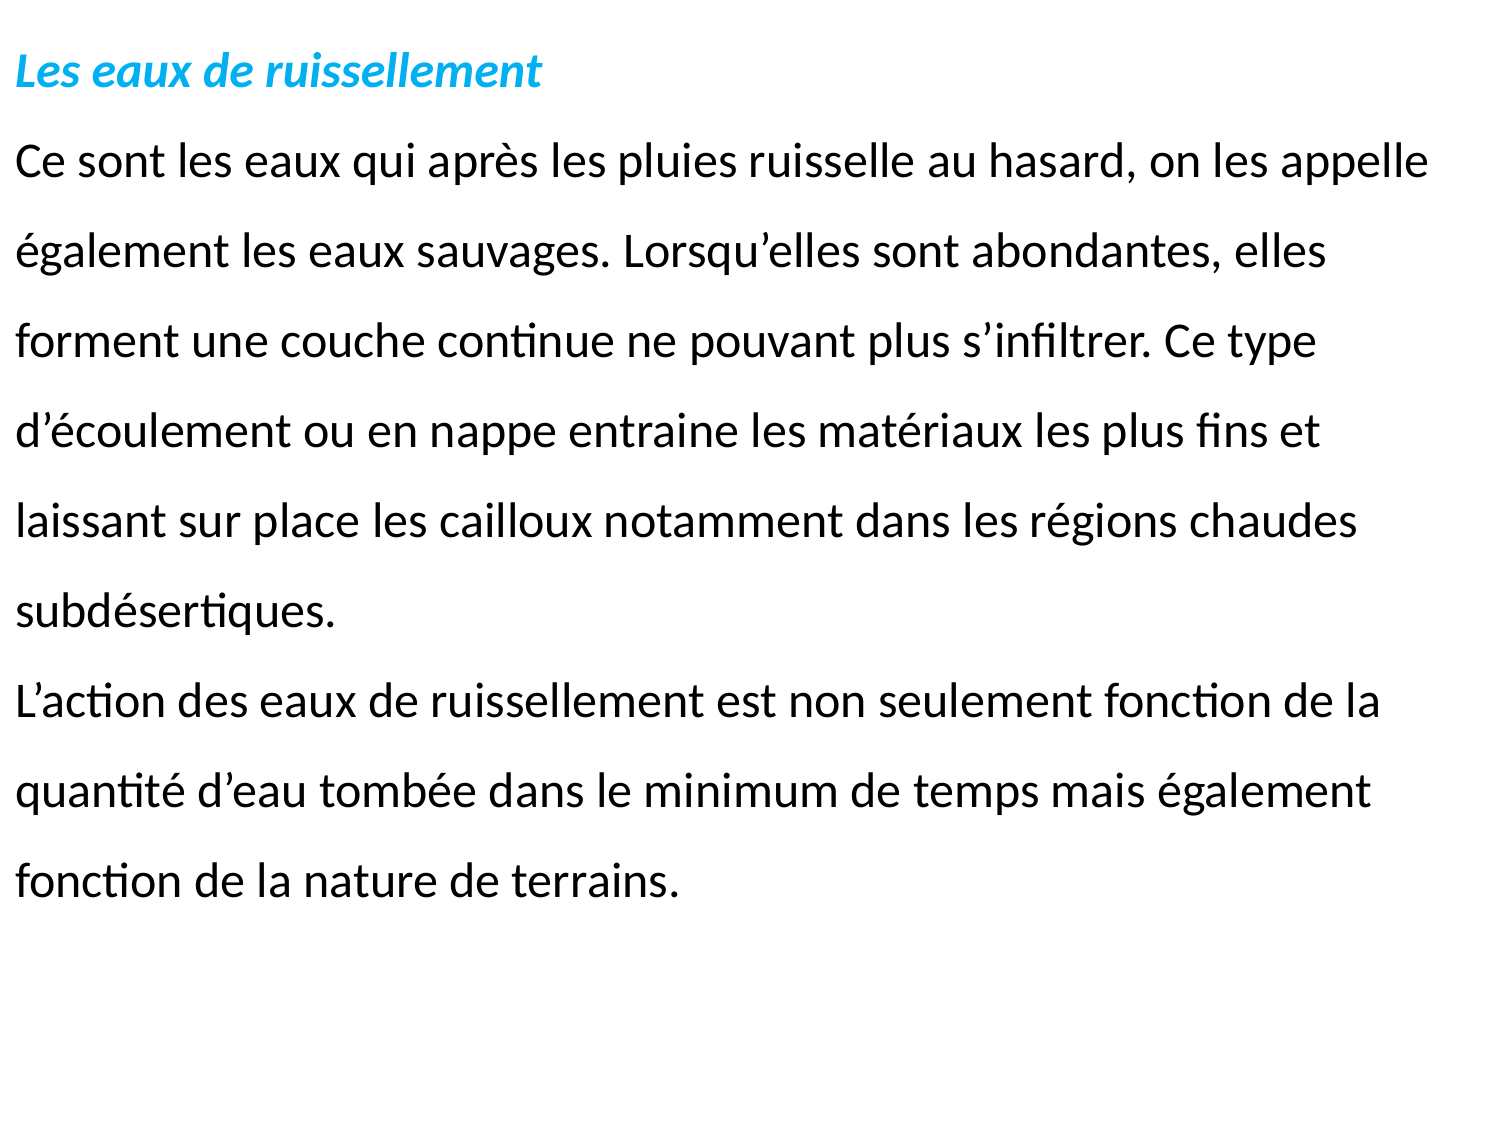

Les eaux de ruissellement
Ce sont les eaux qui après les pluies ruisselle au hasard, on les appelle également les eaux sauvages. Lorsqu’elles sont abondantes, elles forment une couche continue ne pouvant plus s’infiltrer. Ce type d’écoulement ou en nappe entraine les matériaux les plus fins et laissant sur place les cailloux notamment dans les régions chaudes subdésertiques.
L’action des eaux de ruissellement est non seulement fonction de la quantité d’eau tombée dans le minimum de temps mais également fonction de la nature de terrains.